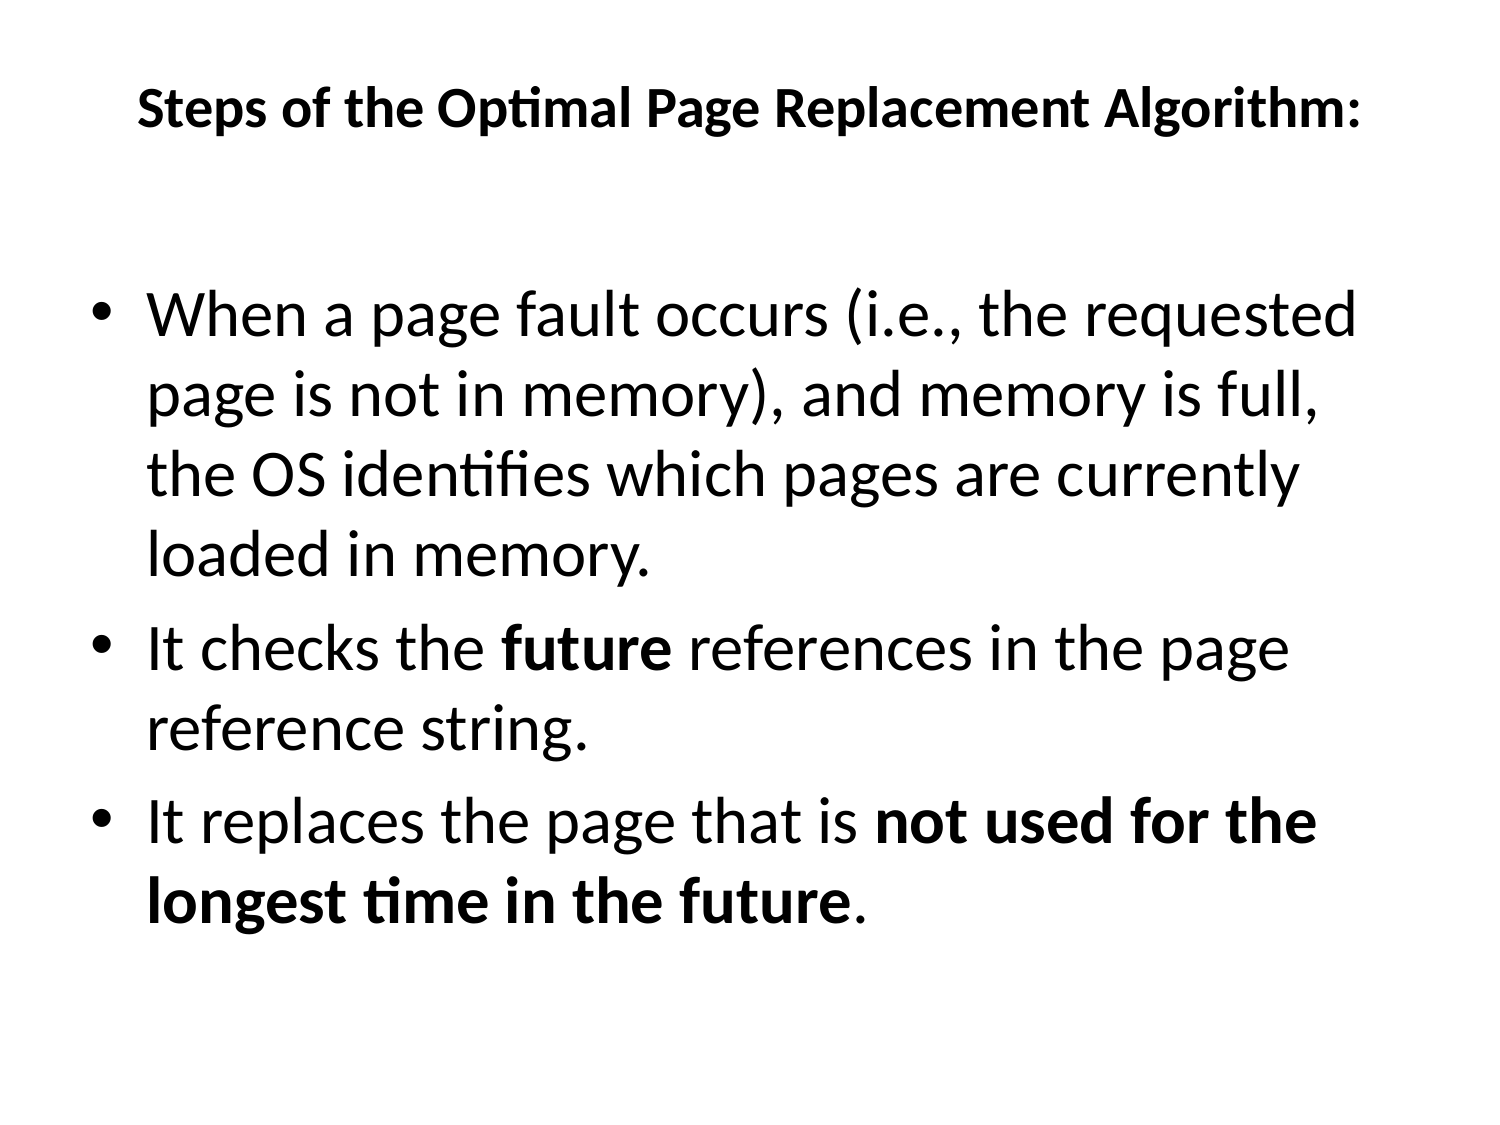

# Steps of the Optimal Page Replacement Algorithm:
When a page fault occurs (i.e., the requested page is not in memory), and memory is full, the OS identifies which pages are currently loaded in memory.
It checks the future references in the page reference string.
It replaces the page that is not used for the longest time in the future.